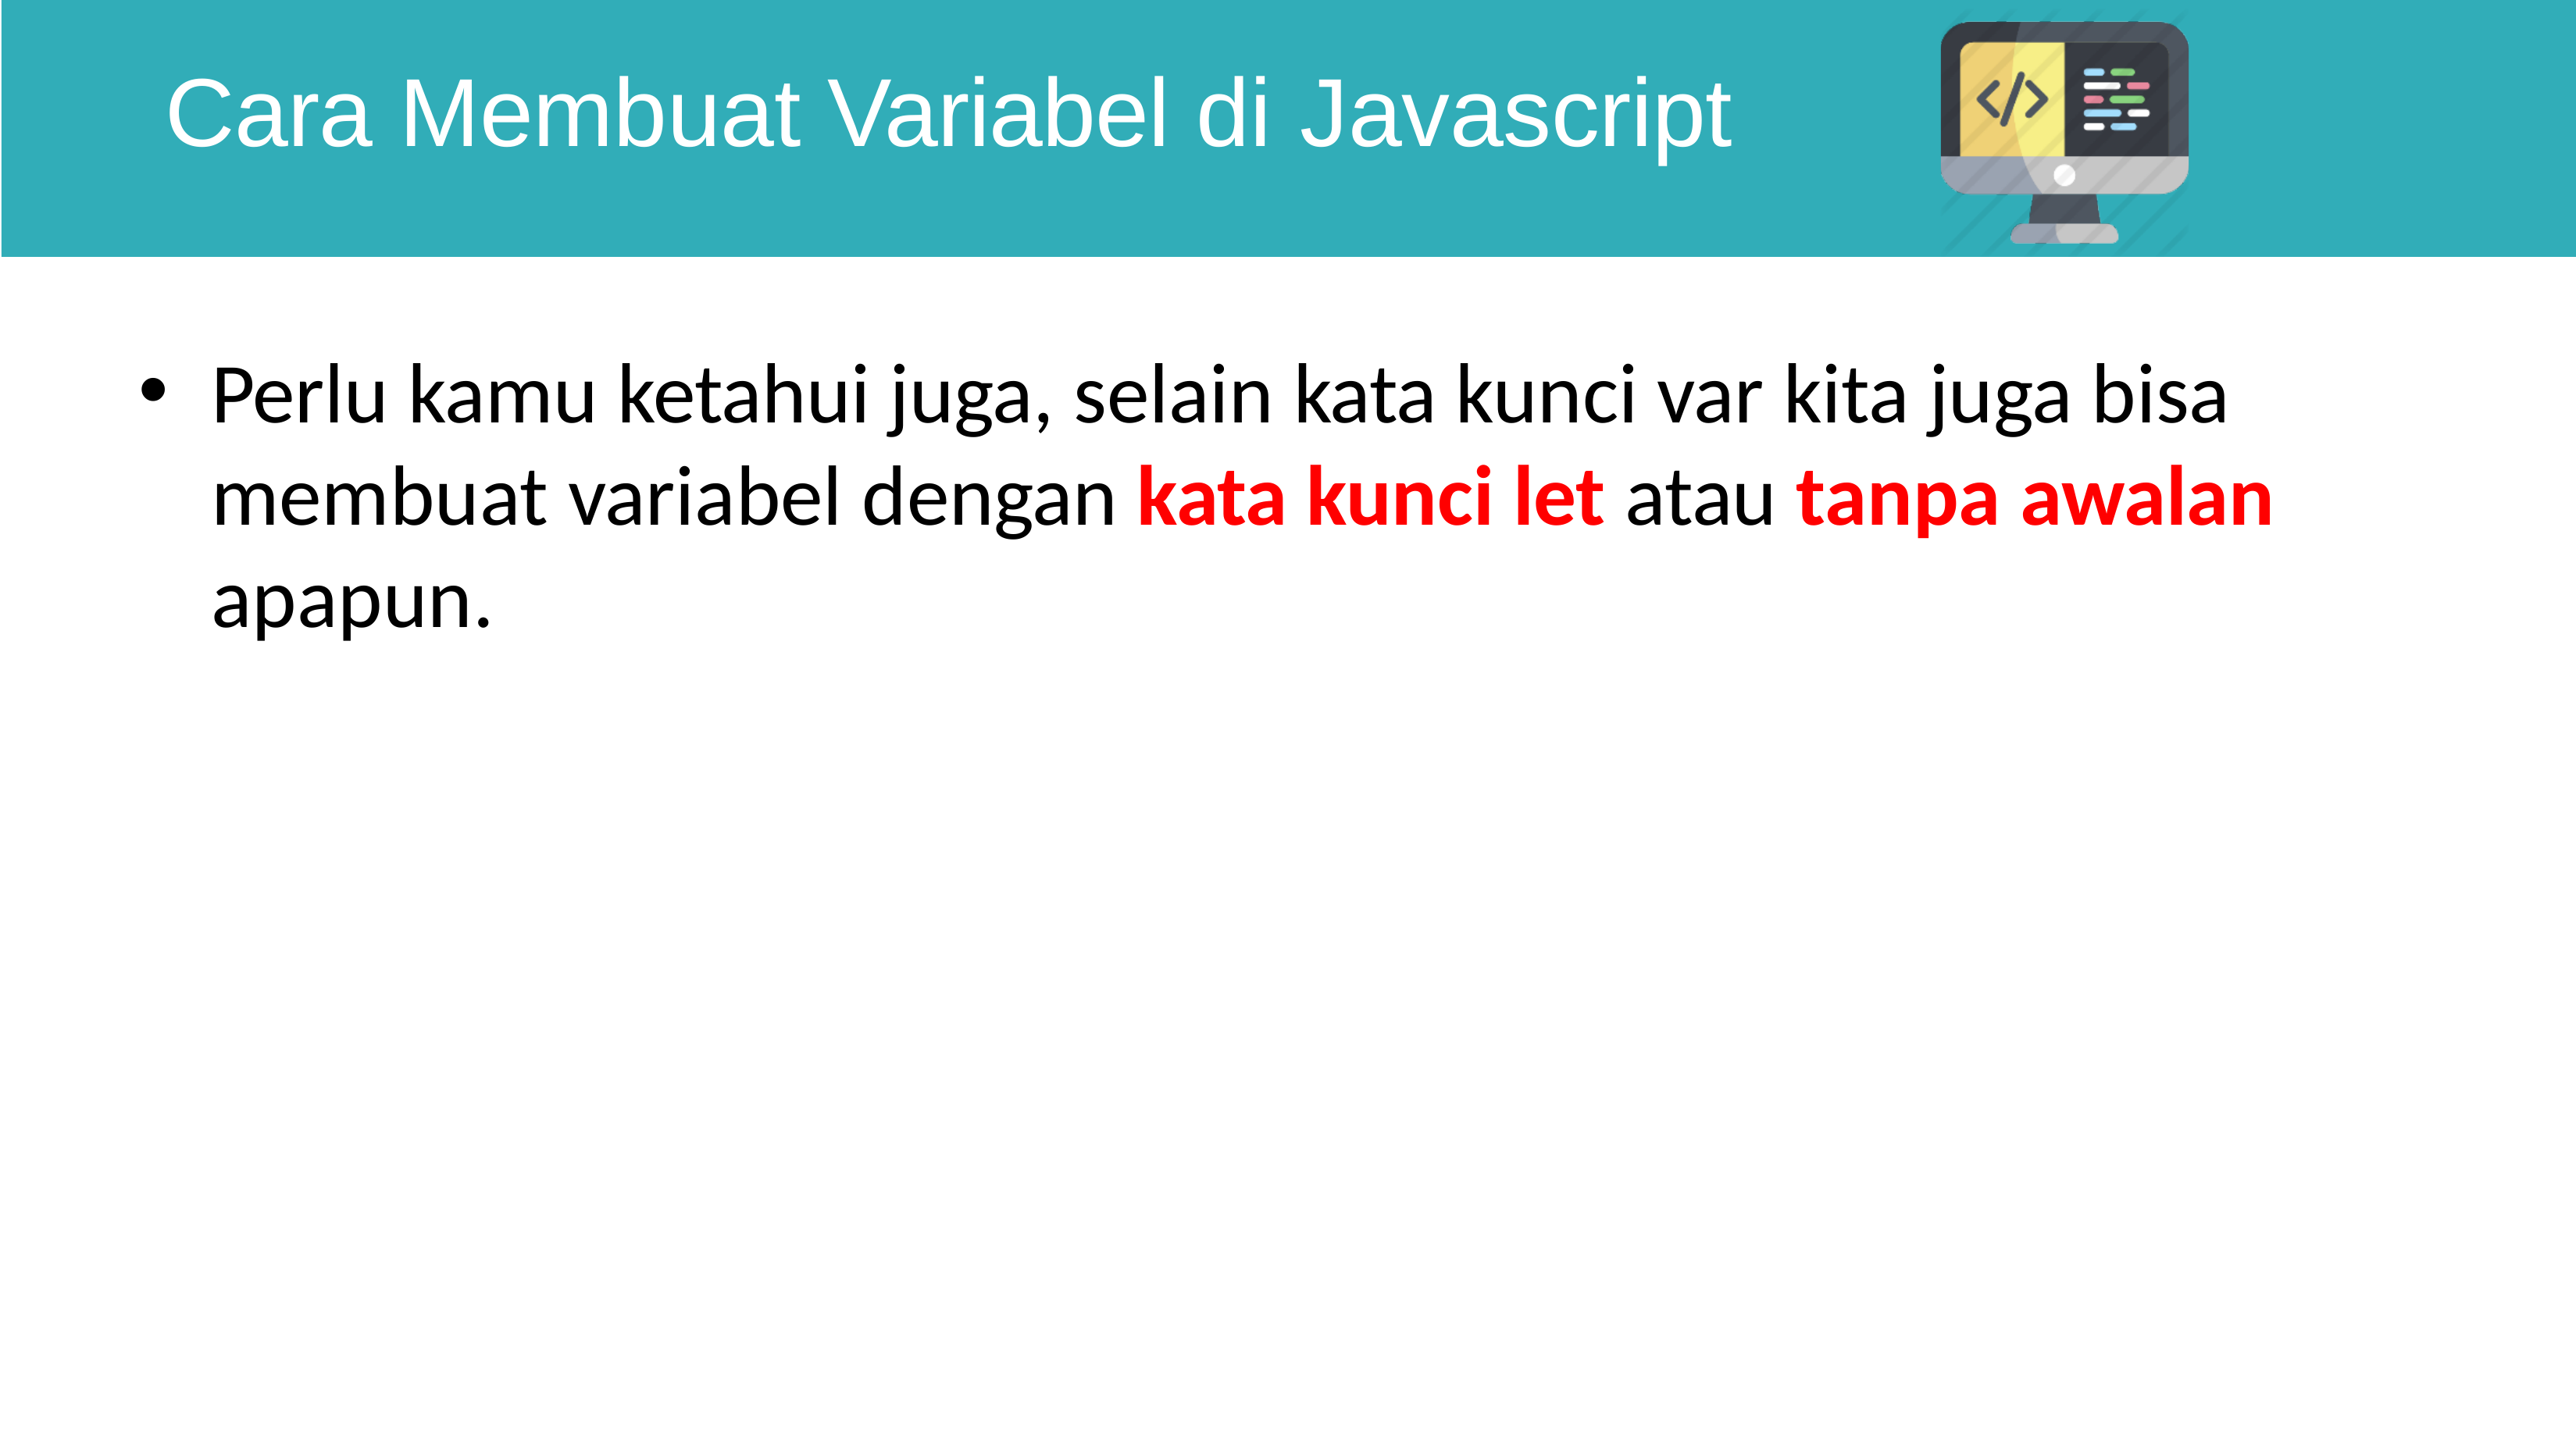

# Cara Membuat Variabel di Javascript
Perlu kamu ketahui juga, selain kata kunci var kita juga bisa  membuat variabel dengan kata kunci let atau tanpa awalan  apapun.